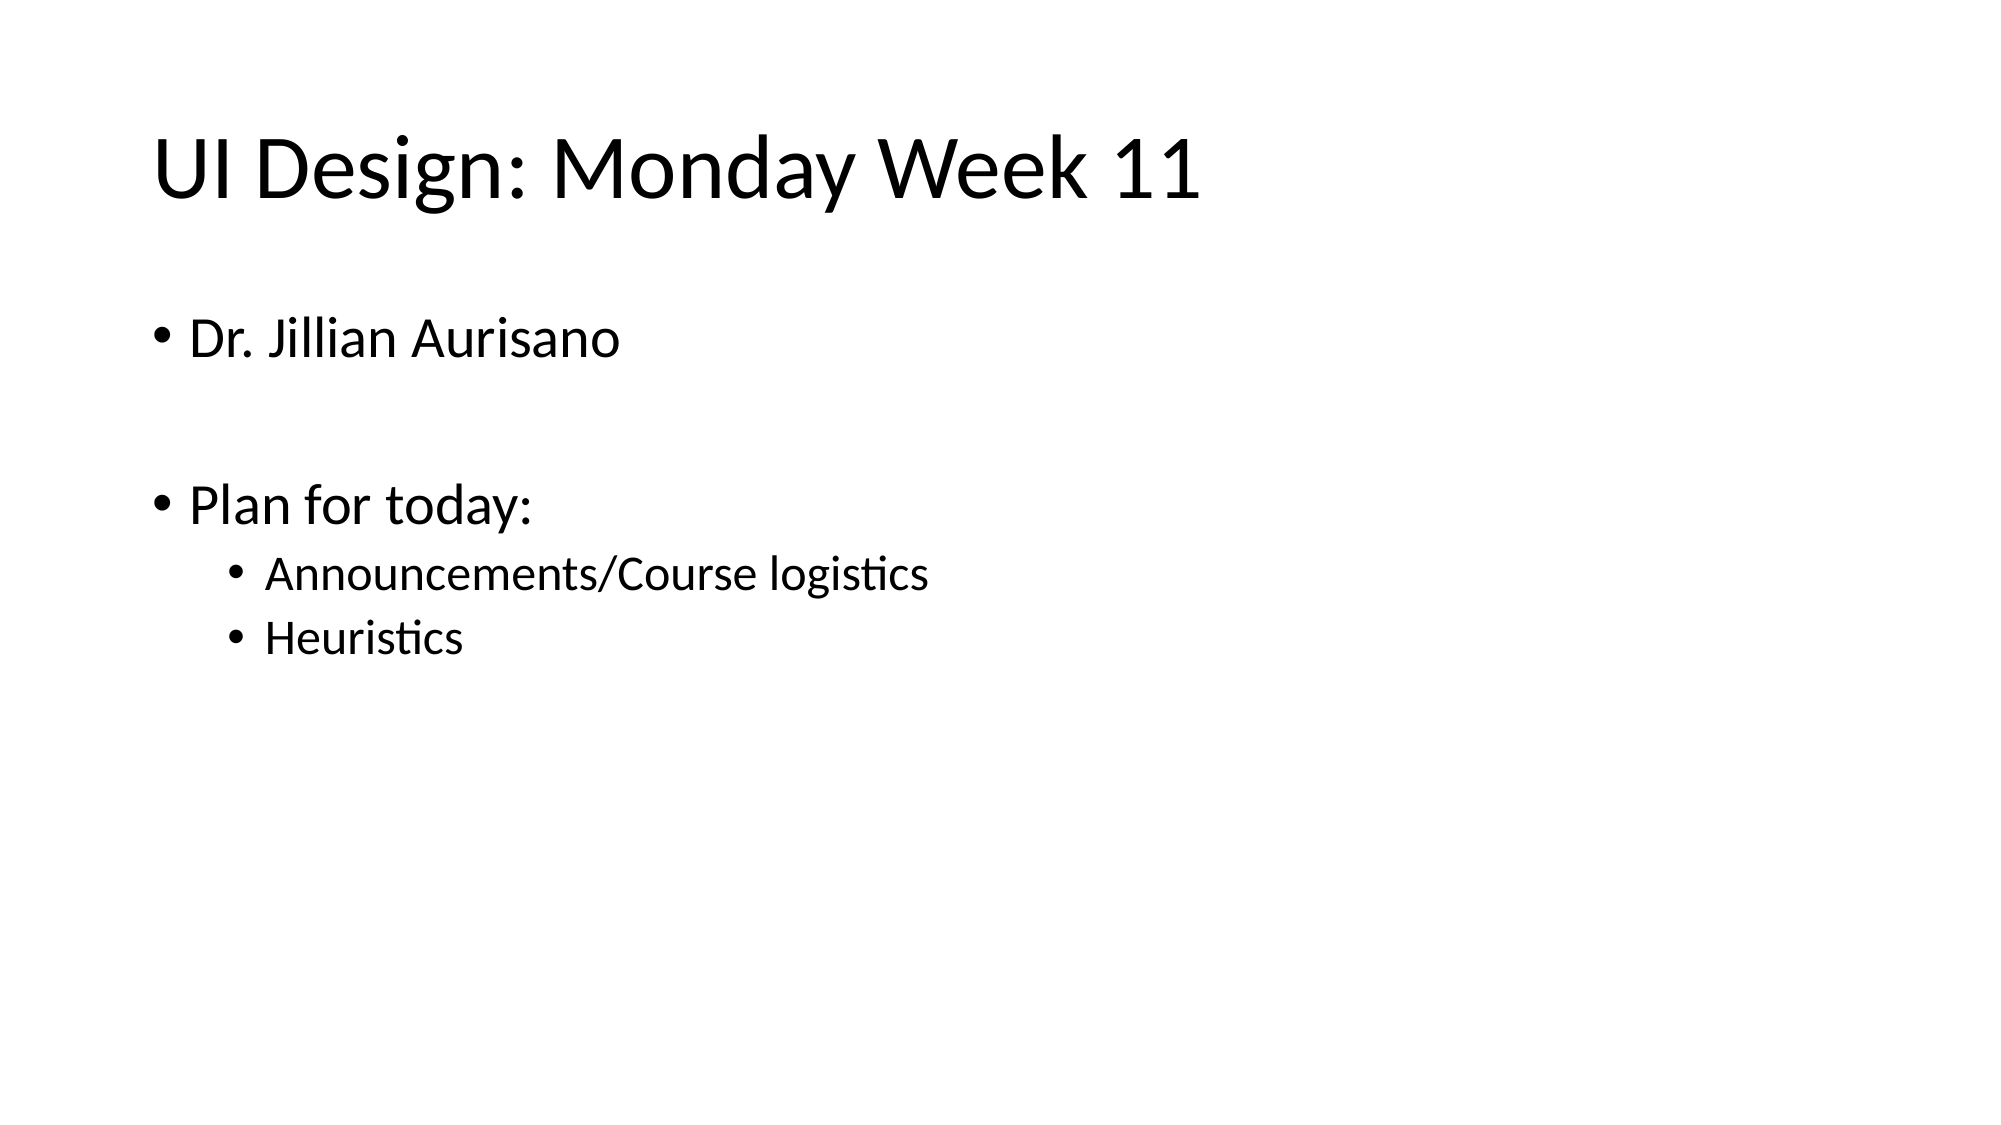

# UI Design: Monday Week 11
Dr. Jillian Aurisano

Plan for today:
Announcements/Course logistics
Heuristics